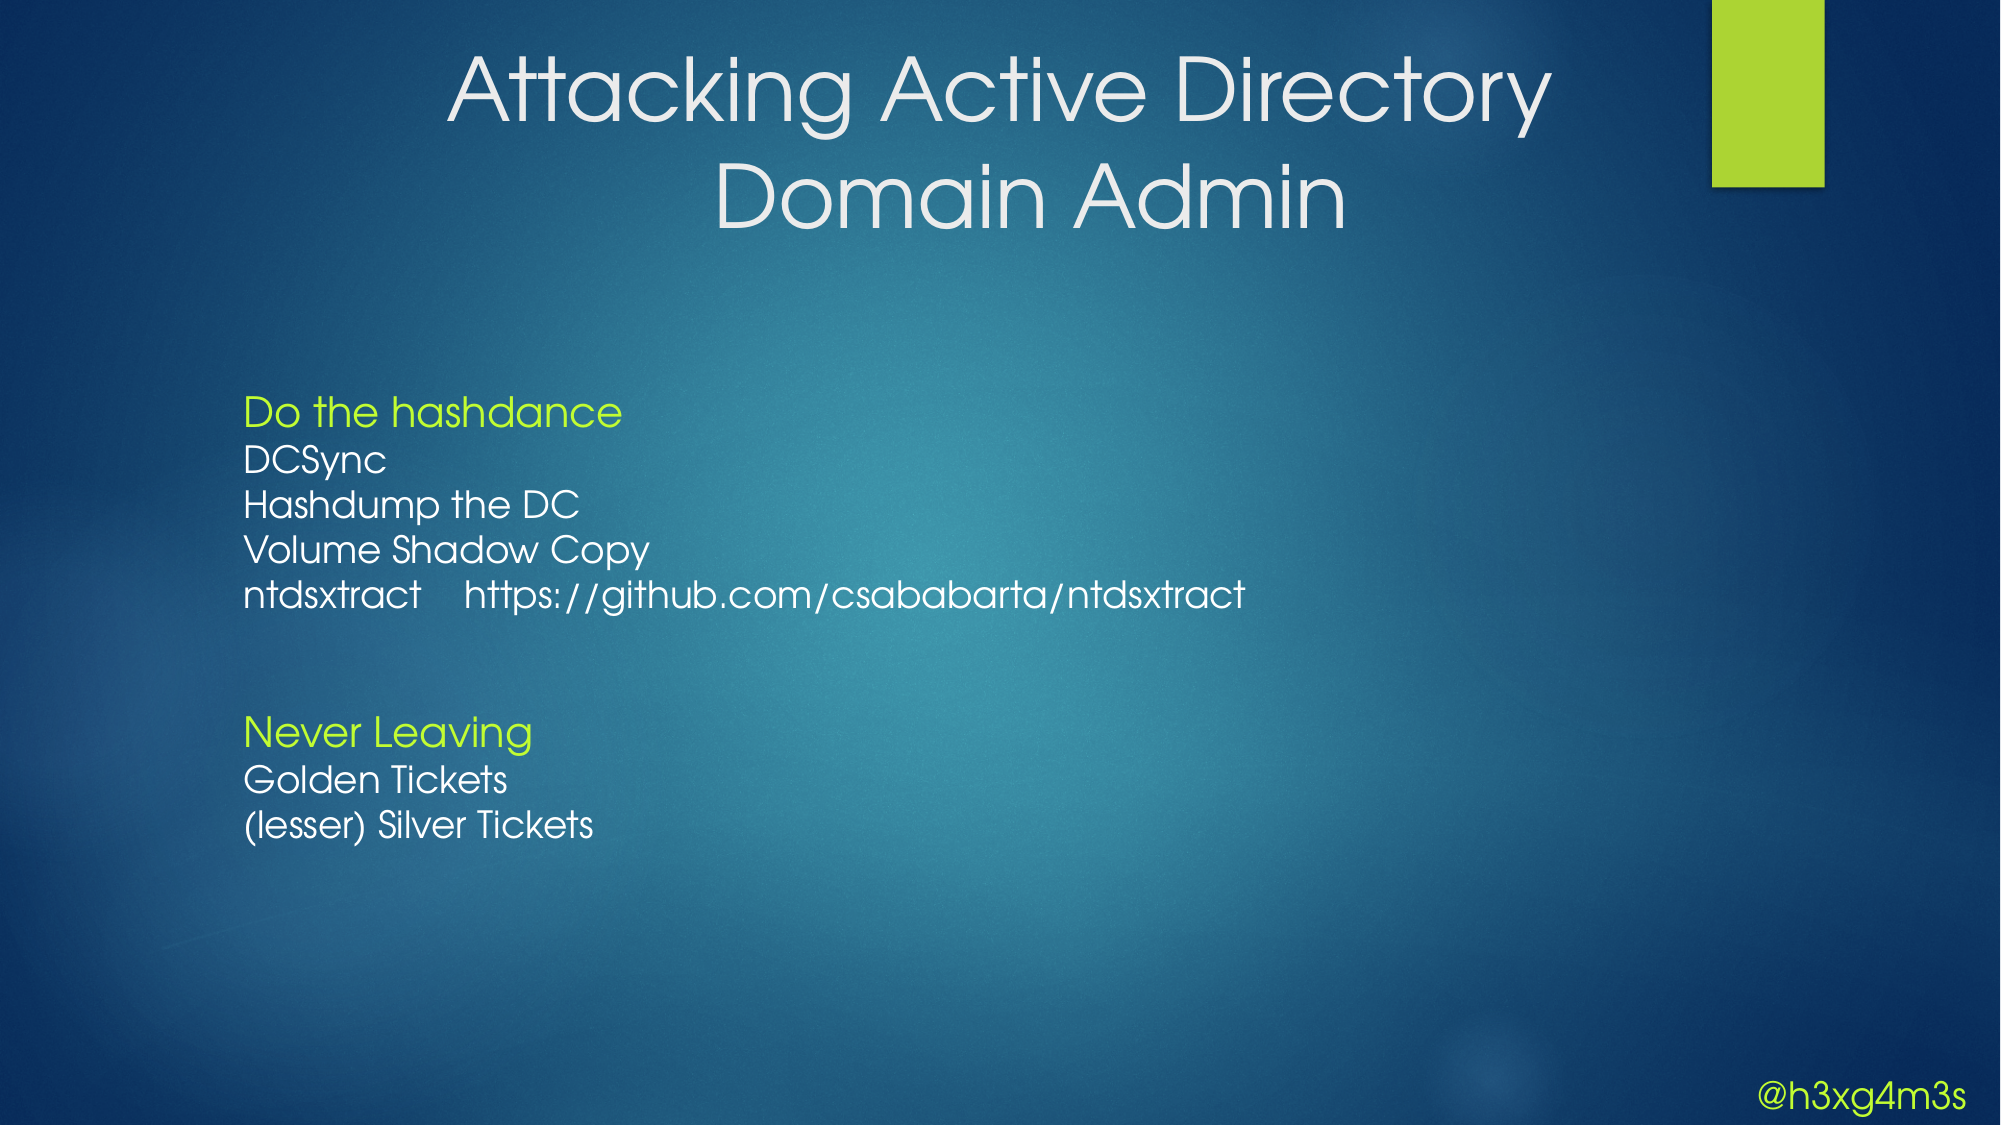

# Attacking Active Directory
Domain Admin
Do the hashdance
DCSync
Hashdump the DC
Volume Shadow Copy
ntdsxtract    https://github.com/csababarta/ntdsxtract

Never Leaving
Golden Tickets
(lesser) Silver Tickets
@h3xg4m3s